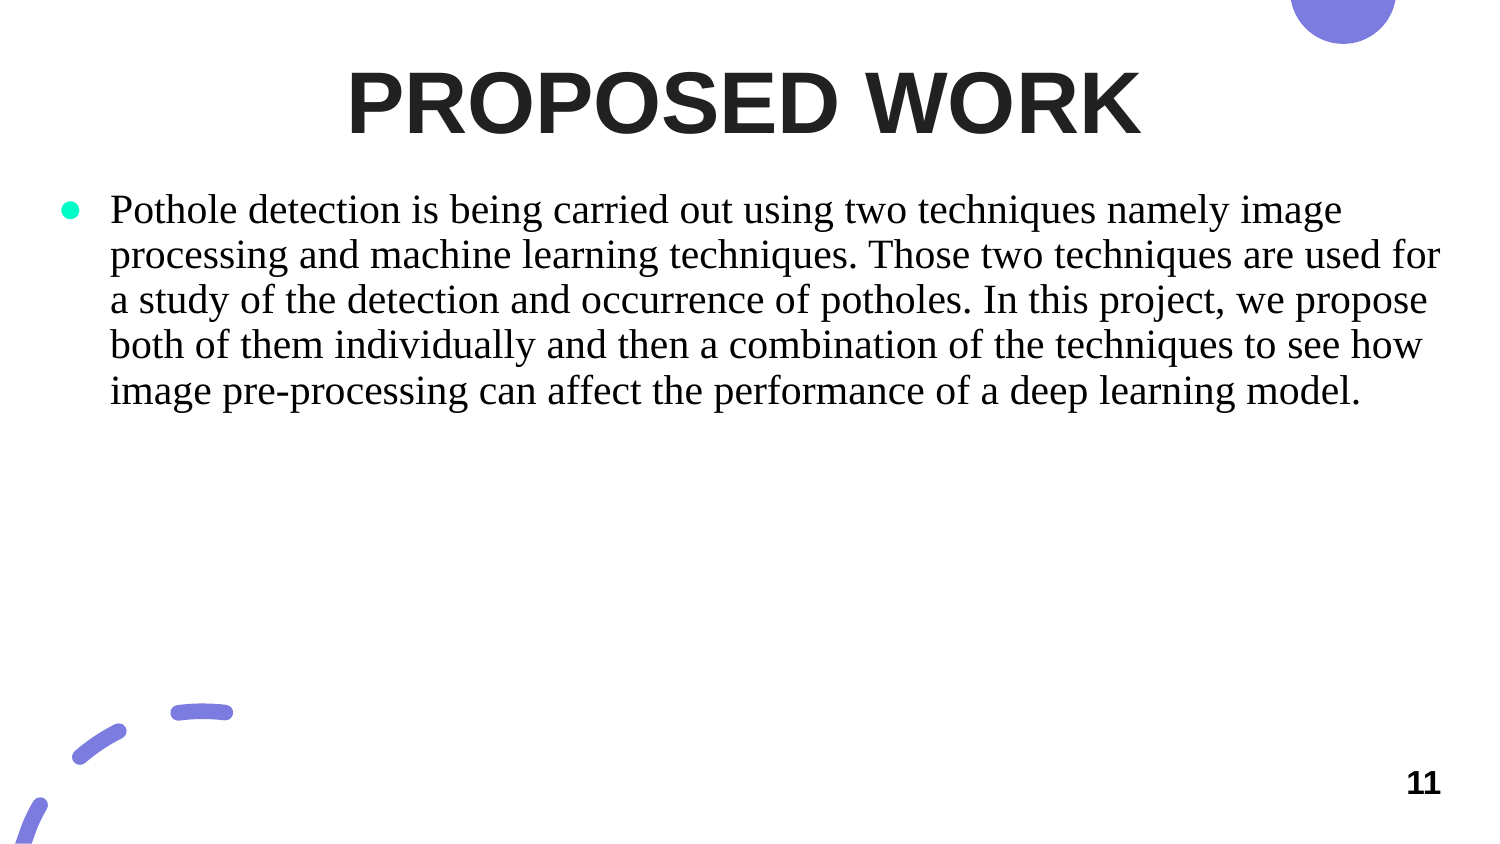

# PROPOSED WORK
Pothole detection is being carried out using two techniques namely image processing and machine learning techniques. Those two techniques are used for a study of the detection and occurrence of potholes. In this project, we propose both of them individually and then a combination of the techniques to see how image pre-processing can affect the performance of a deep learning model.

11